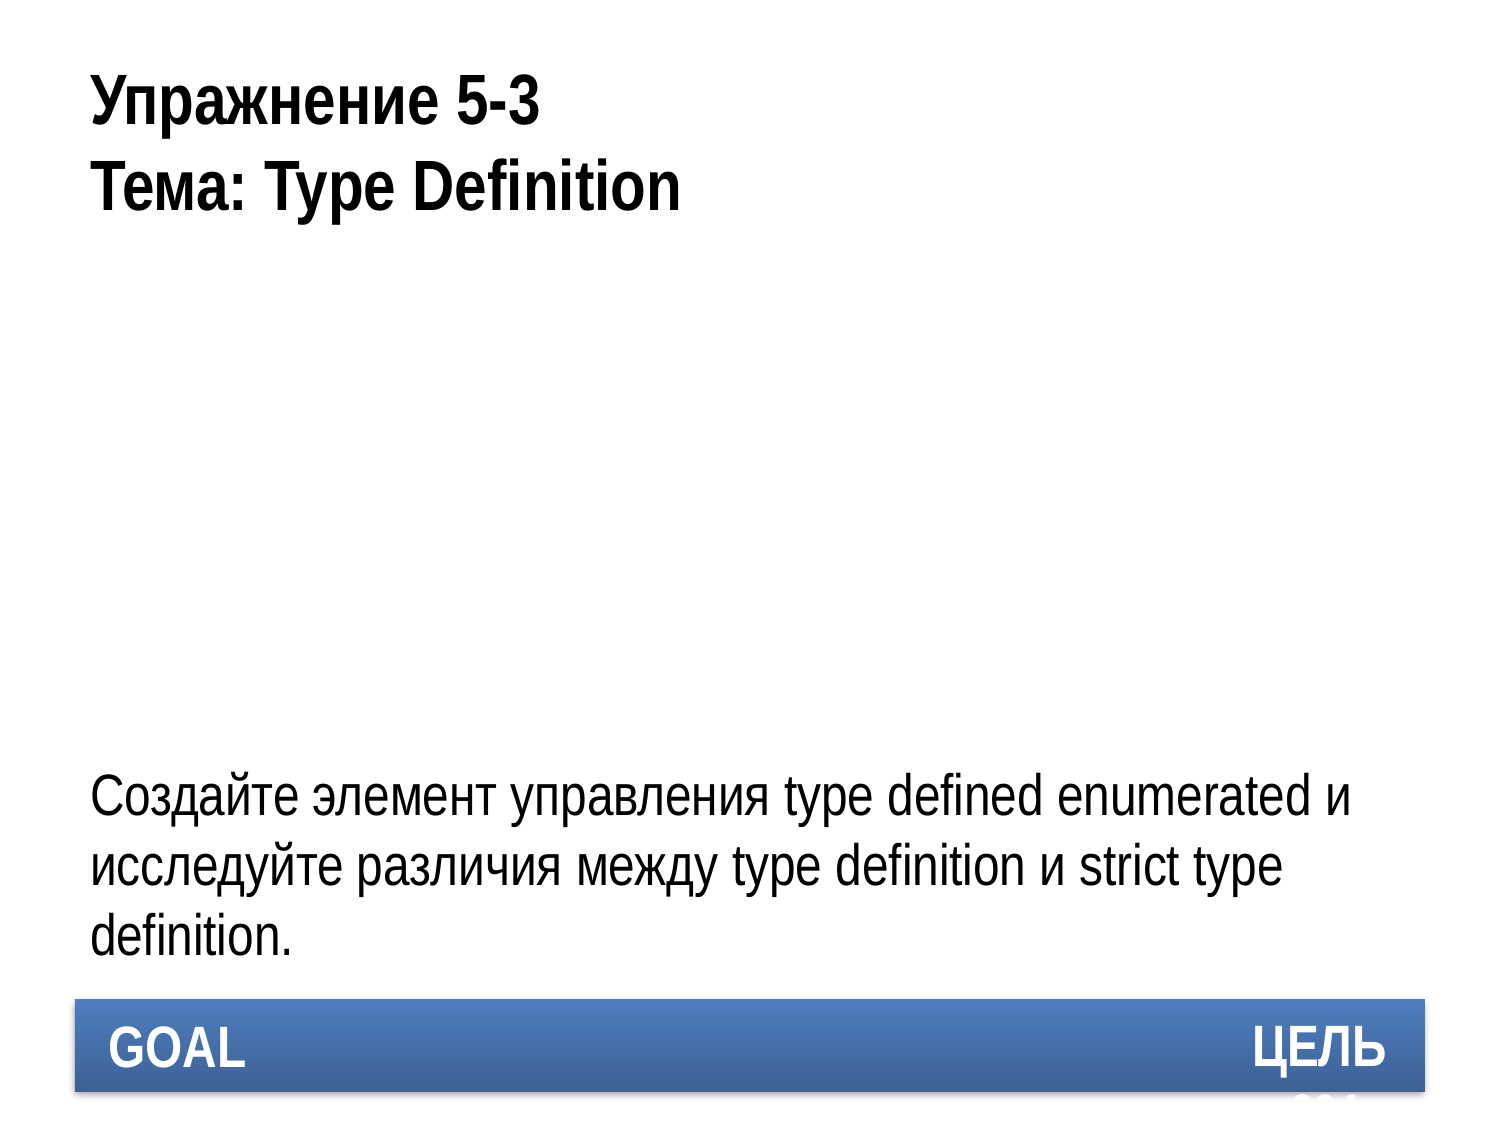

# Упражнение 5-3 Тема: Type Definition
Создайте элемент управления type defined enumerated и исследуйте различия между type definition и strict type definition.
ЦЕЛЬ
204